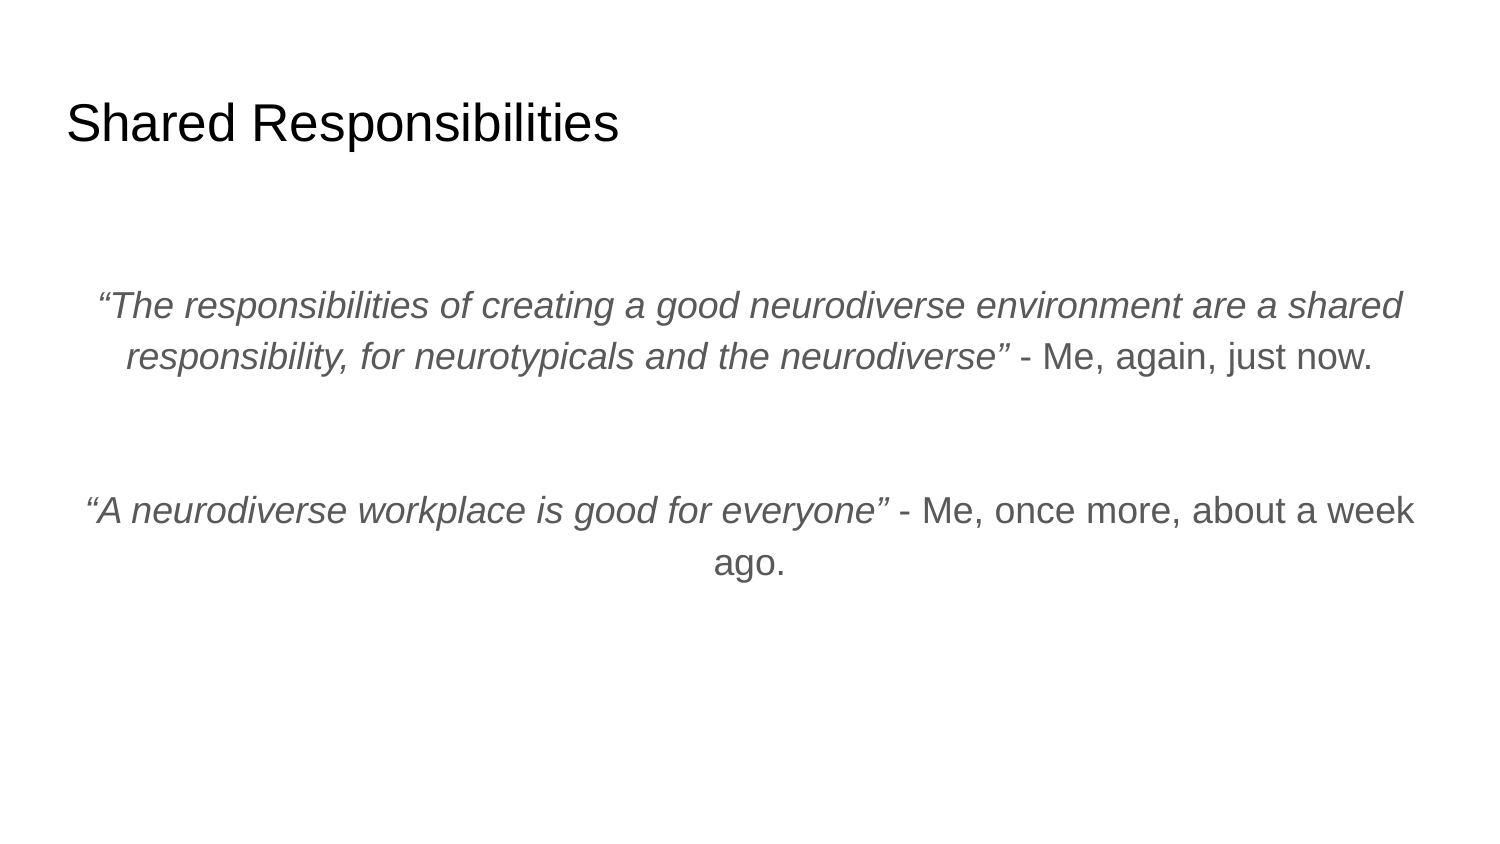

# Shared Responsibilities

“The responsibilities of creating a good neurodiverse environment are a shared responsibility, for neurotypicals and the neurodiverse” - Me, again, just now.

“A neurodiverse workplace is good for everyone” - Me, once more, about a week ago.